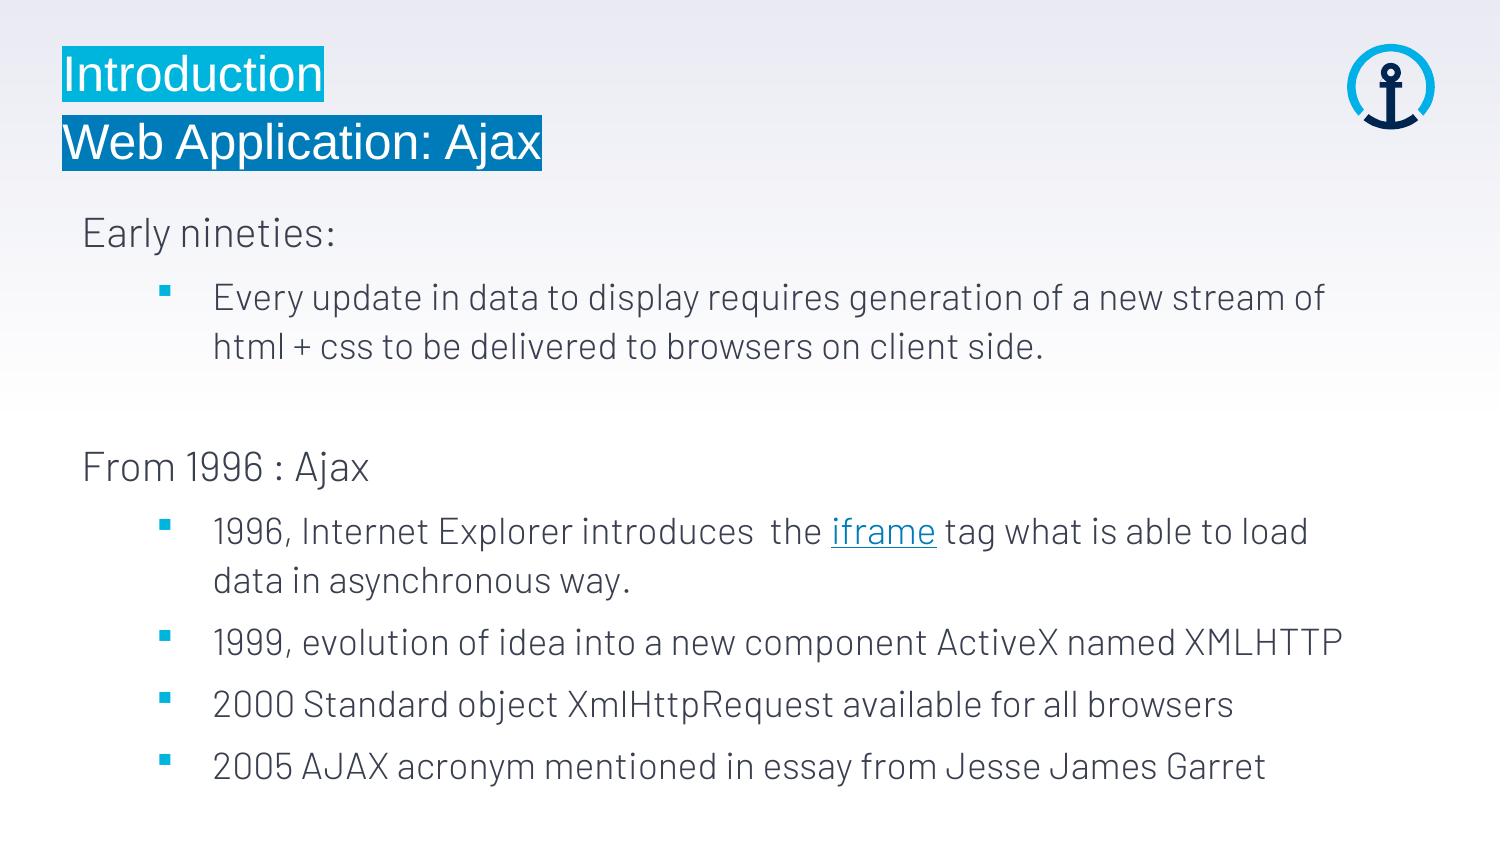

Introduction
Web Application: Ajax
Early nineties:
Every update in data to display requires generation of a new stream of html + css to be delivered to browsers on client side.
From 1996 : Ajax
1996, Internet Explorer introduces  the iframe tag what is able to load data in asynchronous way.
1999, evolution of idea into a new component ActiveX named XMLHTTP
2000 Standard object XmlHttpRequest available for all browsers
2005 AJAX acronym mentioned in essay from Jesse James Garret